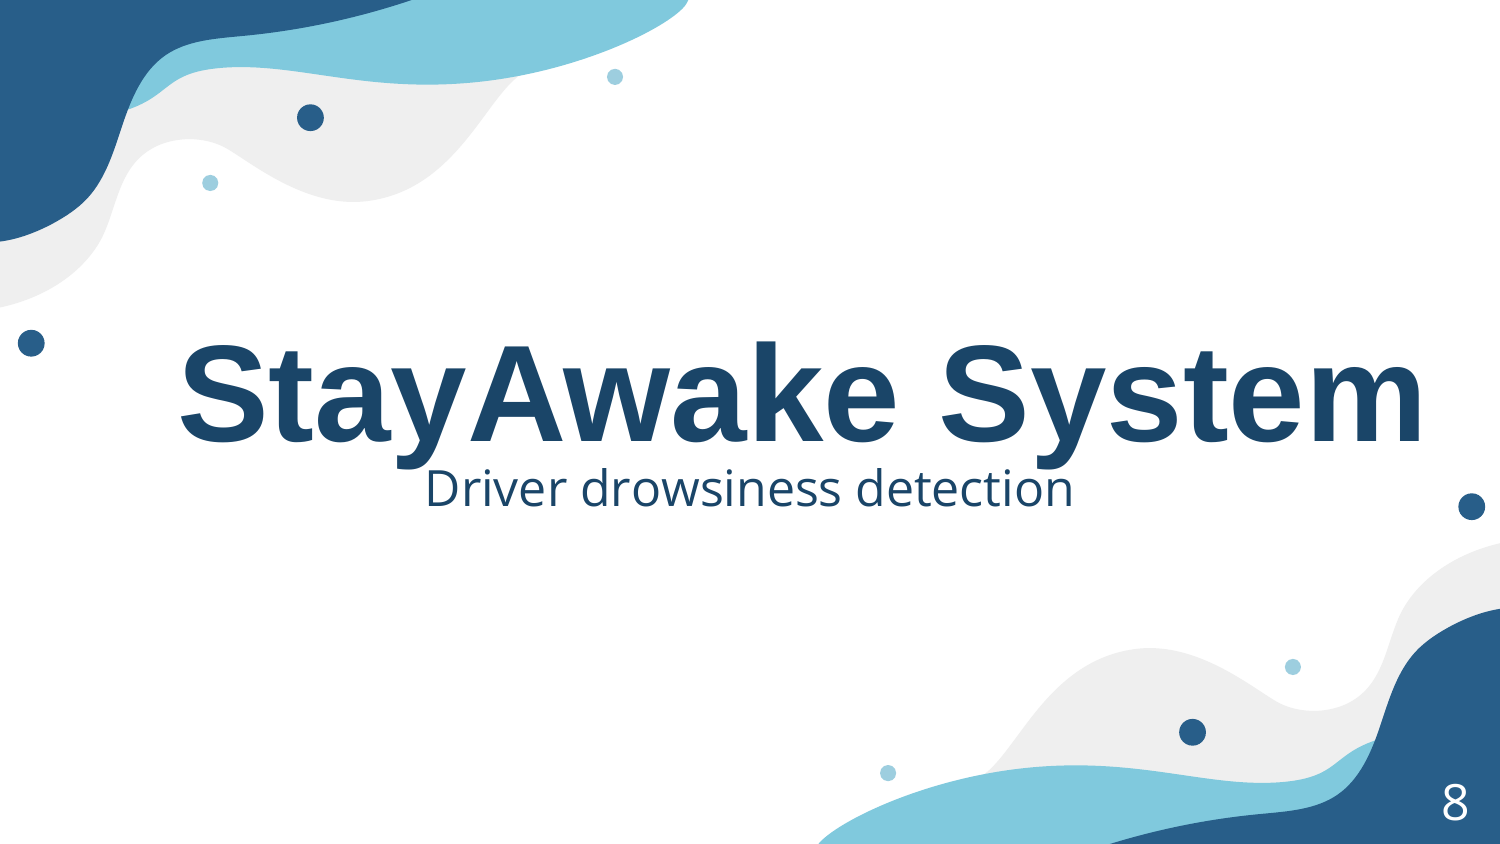

# StayAwake System
Driver drowsiness detection
8